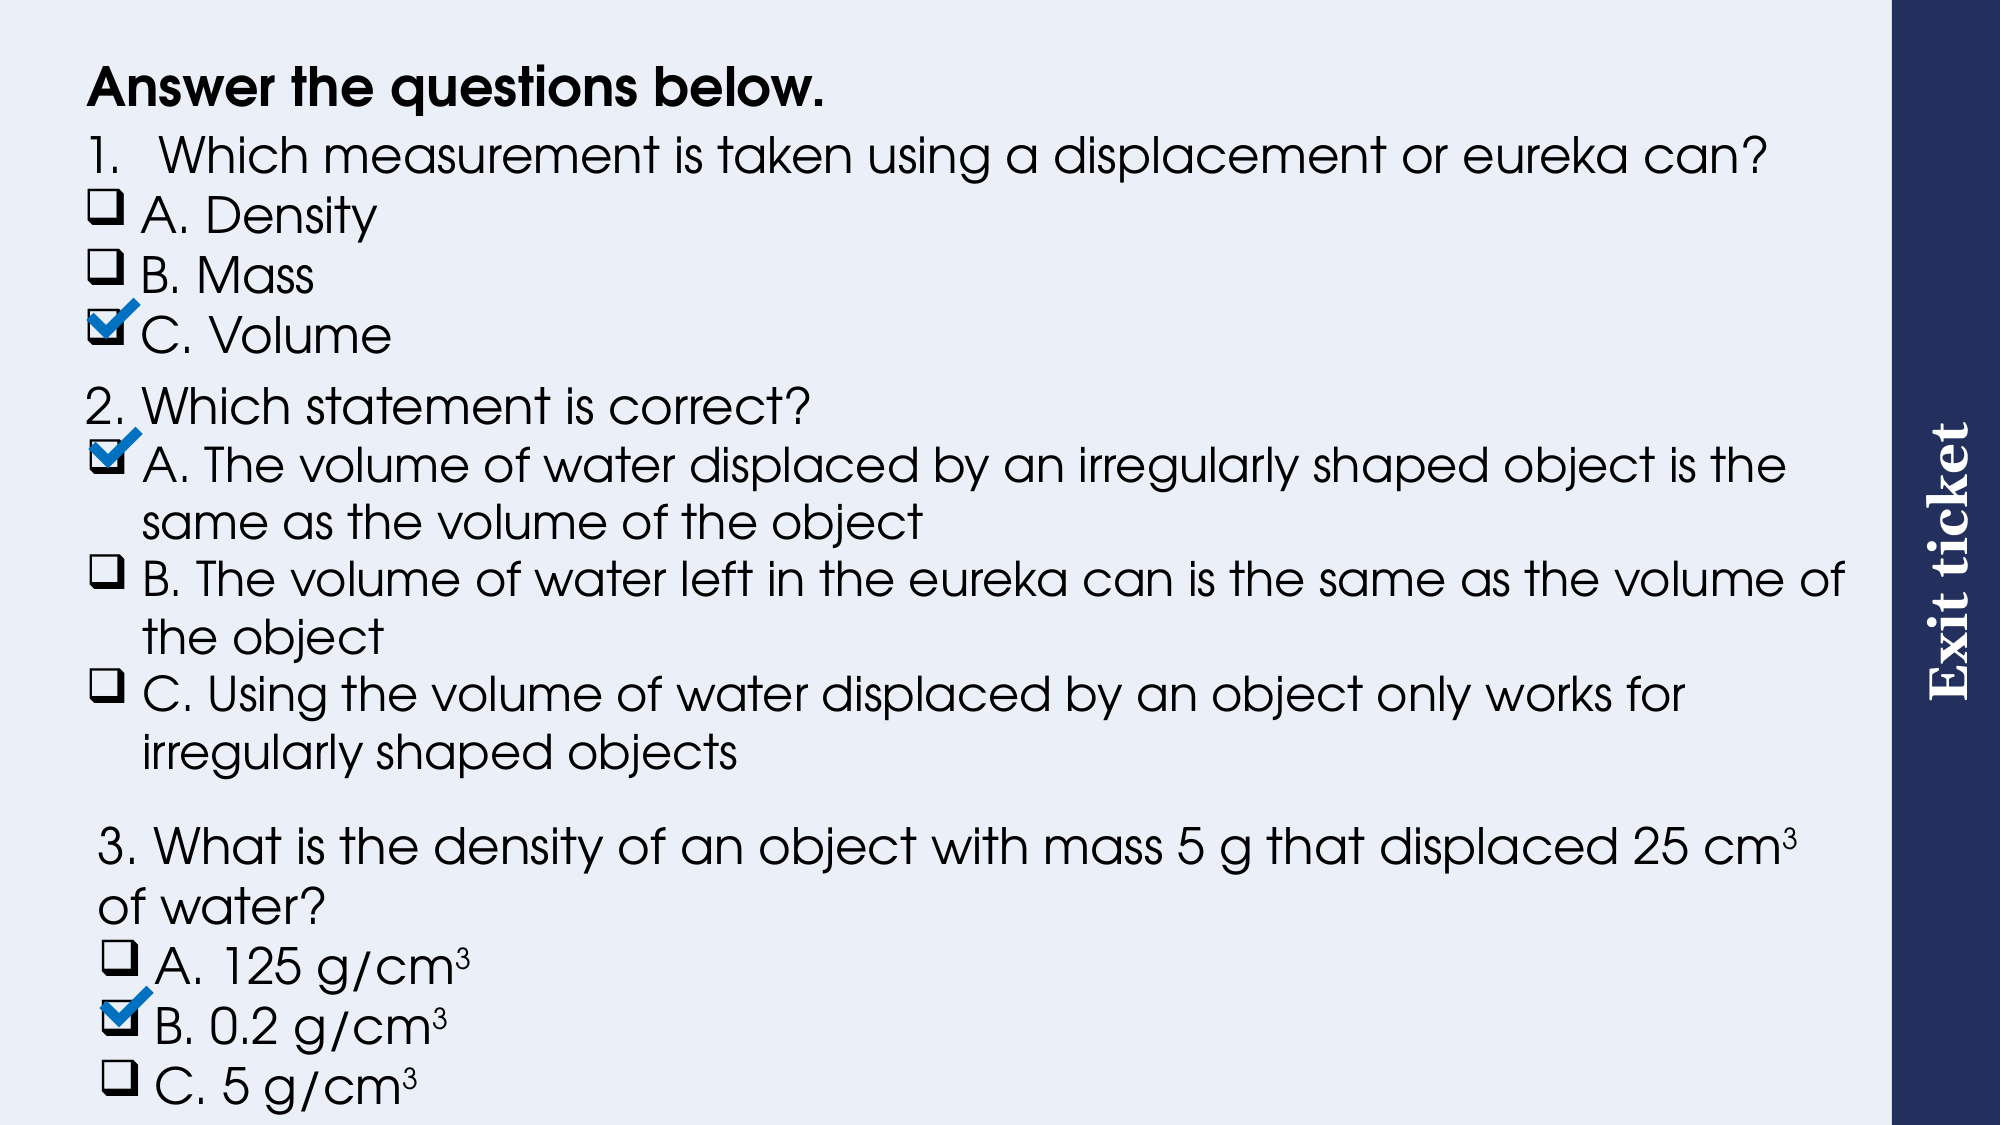

# Answer the questions below.
Which measurement is taken using a displacement or eureka can?
A. Density
B. Mass
C. Volume
✓
2. Which statement is correct?
A. The volume of water displaced by an irregularly shaped object is the same as the volume of the object
B. The volume of water left in the eureka can is the same as the volume of the object
C. Using the volume of water displaced by an object only works for irregularly shaped objects
✓
3. What is the density of an object with mass 5 g that displaced 25 cm3 of water?
A. 125 g/cm3
B. 0.2 g/cm3
C. 5 g/cm3
✓